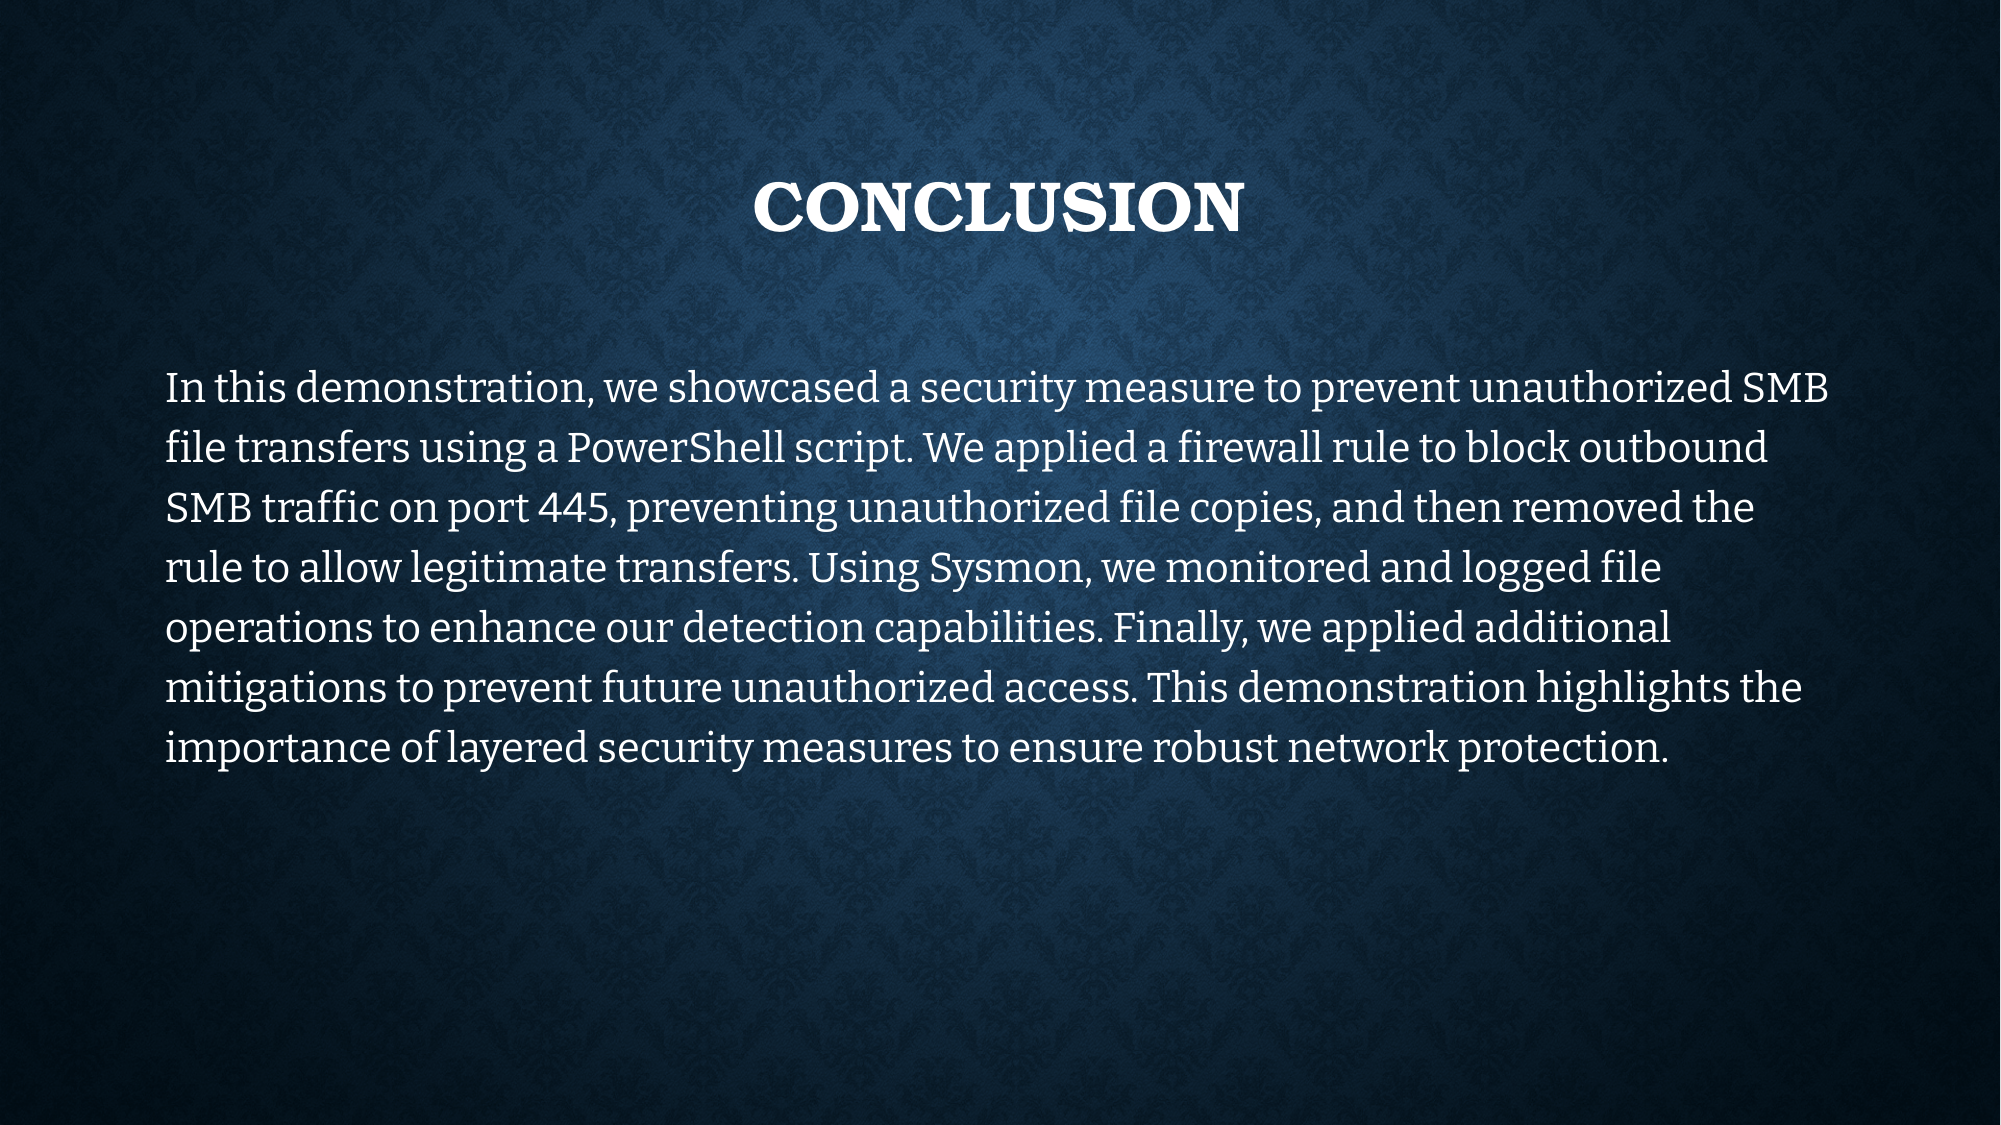

# Conclusion
In this demonstration, we showcased a security measure to prevent unauthorized SMB file transfers using a PowerShell script. We applied a firewall rule to block outbound SMB traffic on port 445, preventing unauthorized file copies, and then removed the rule to allow legitimate transfers. Using Sysmon, we monitored and logged file operations to enhance our detection capabilities. Finally, we applied additional mitigations to prevent future unauthorized access. This demonstration highlights the importance of layered security measures to ensure robust network protection.